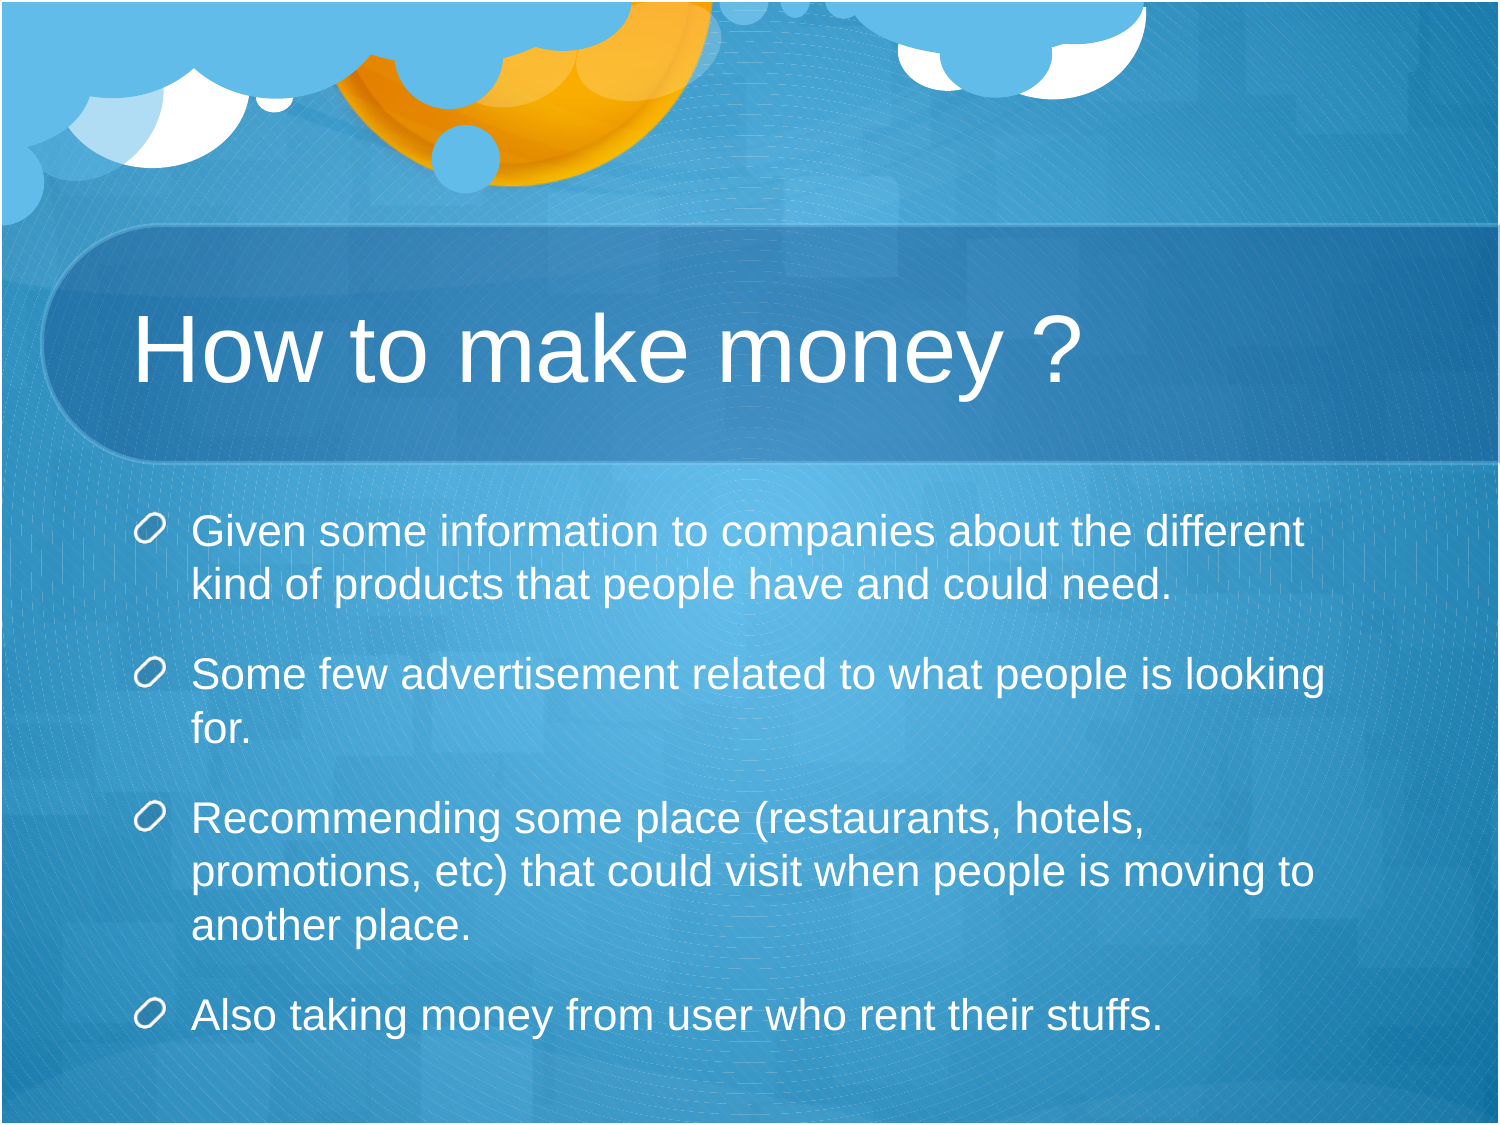

# How to make money ?
Given some information to companies about the different kind of products that people have and could need.
Some few advertisement related to what people is looking for.
Recommending some place (restaurants, hotels, promotions, etc) that could visit when people is moving to another place.
Also taking money from user who rent their stuffs.